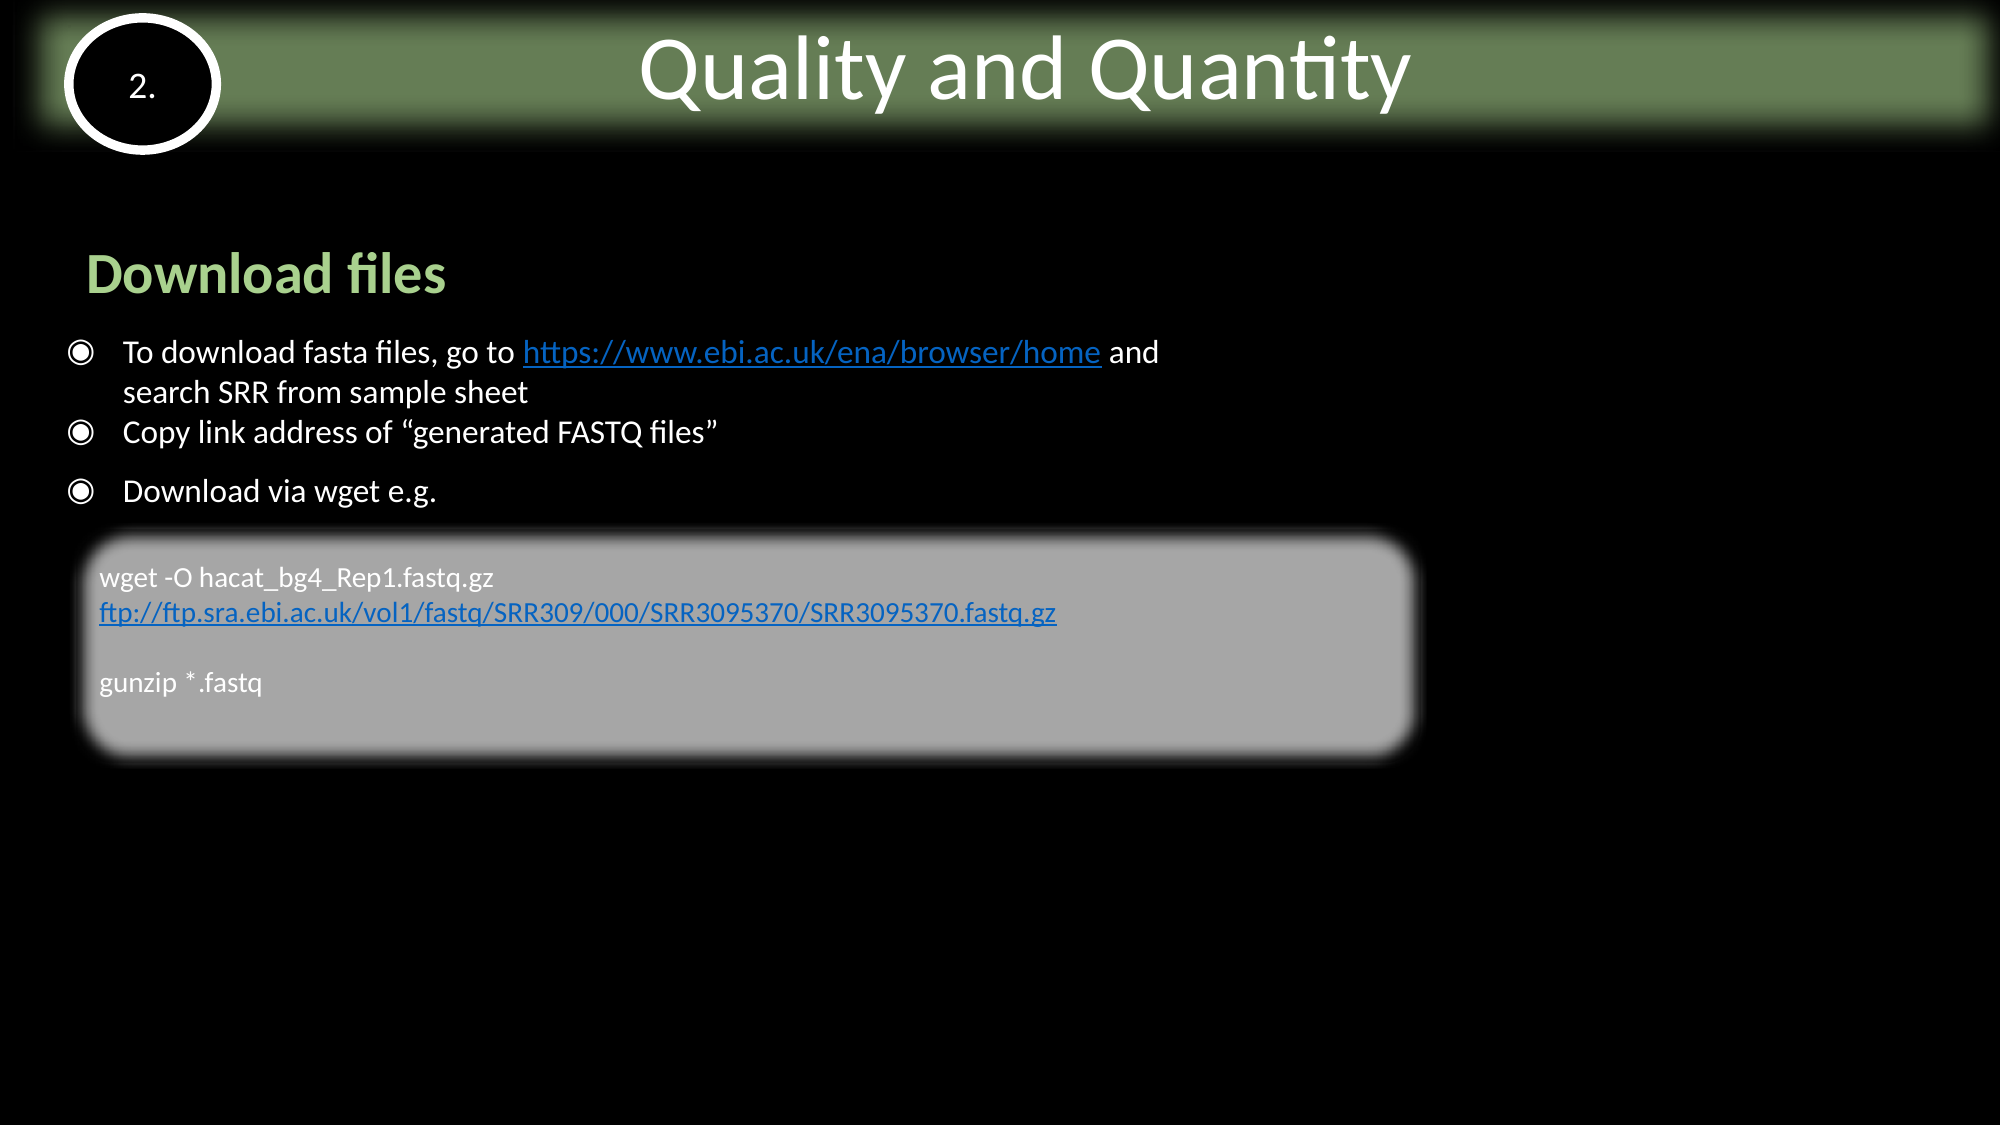

# Quality and Quantity

2.
Download files

To download fasta files, go to https://www.ebi.ac.uk/ena/browser/home and search SRR from sample sheet
Copy link address of “generated FASTQ files”

Download via wget e.g.
wget -O hacat_bg4_Rep1.fastq.gz ftp://ftp.sra.ebi.ac.uk/vol1/fastq/SRR309/000/SRR3095370/SRR3095370.fastq.gz

gunzip *.fastq